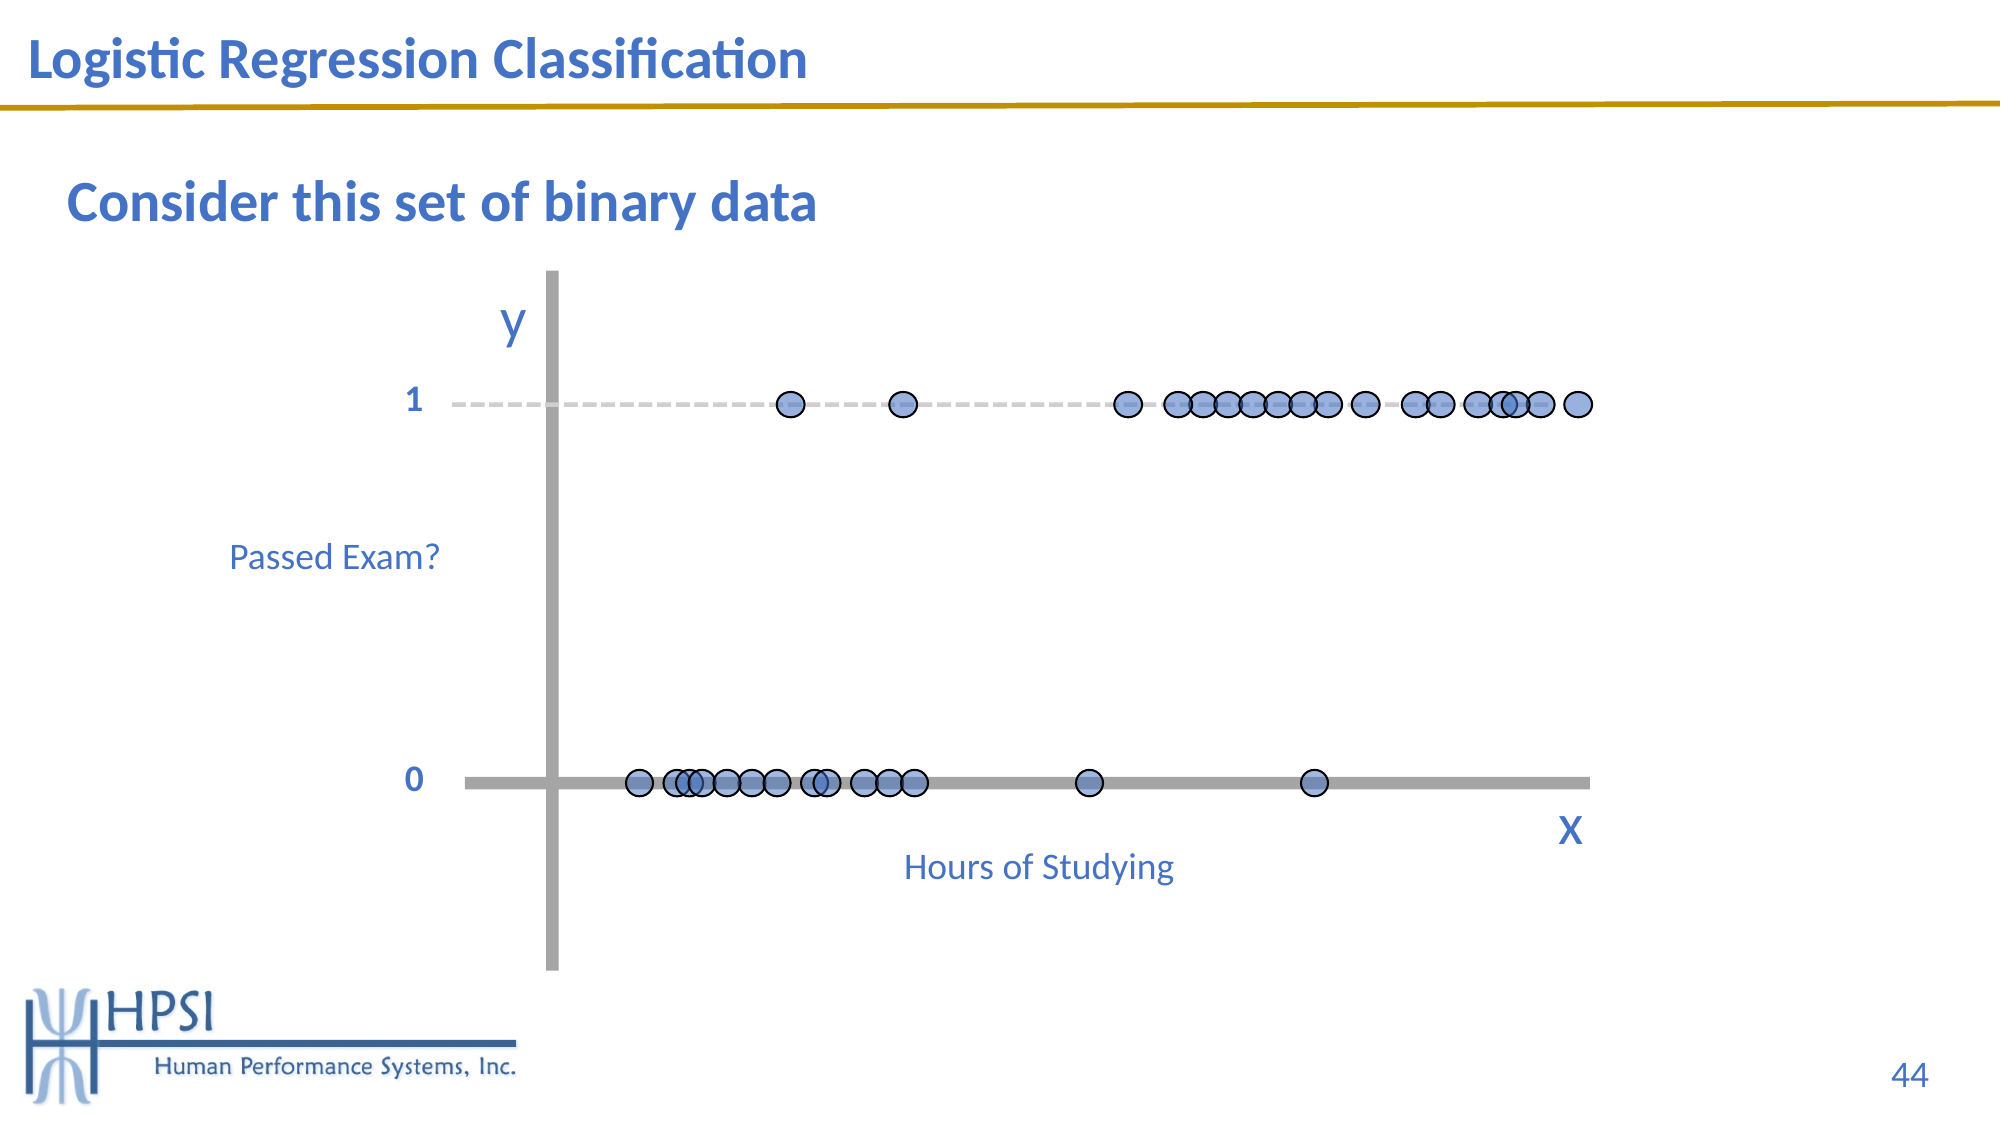

# Logistic Regression Classification
Consider this set of binary data

y
1

Passed Exam?

0

x

Hours of Studying
44